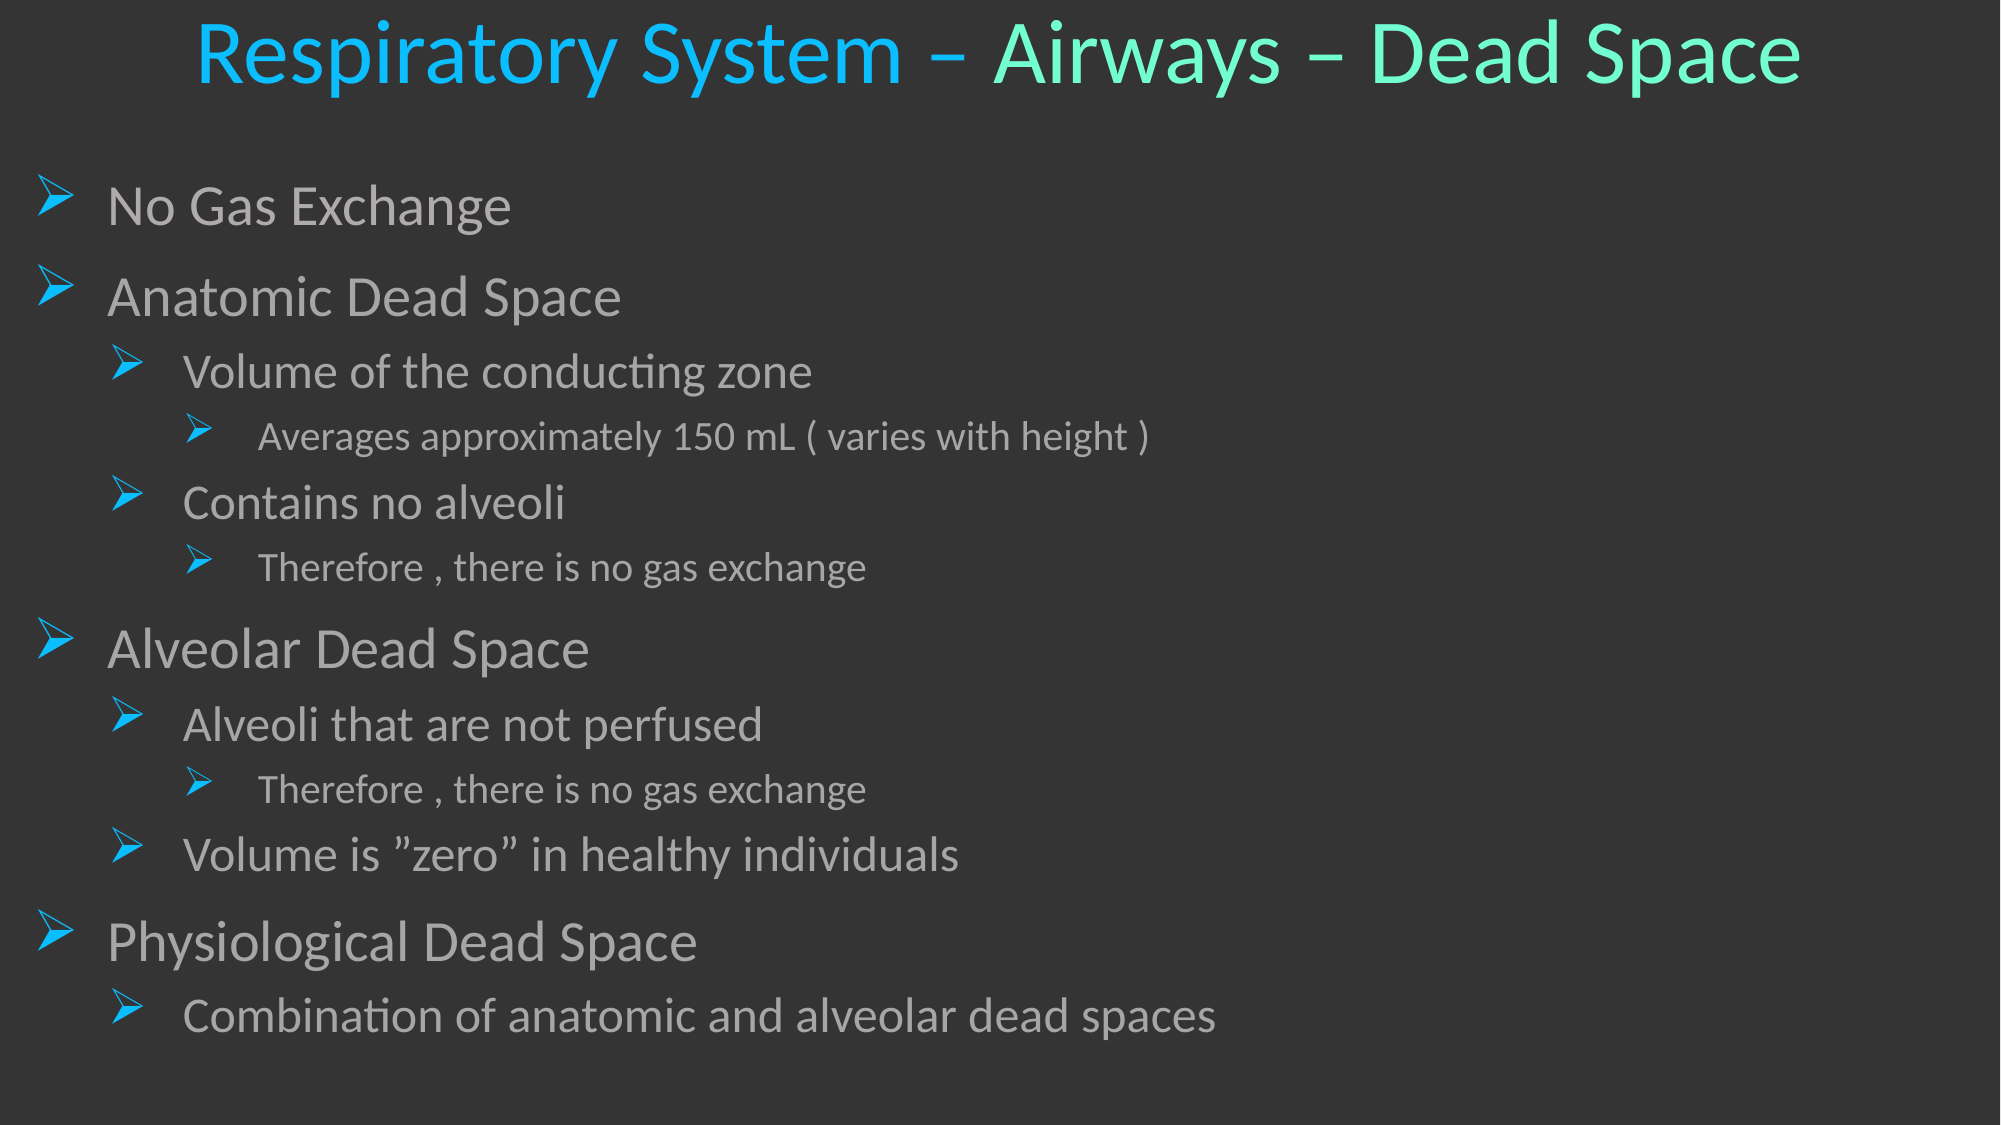

# Respiratory System – Airways – Dead Space
No Gas Exchange
Anatomic Dead Space
Volume of the conducting zone
Averages approximately 150 mL ( varies with height )
Contains no alveoli
Therefore , there is no gas exchange
Alveolar Dead Space
Alveoli that are not perfused
Therefore , there is no gas exchange
Volume is ”zero” in healthy individuals
Physiological Dead Space
Combination of anatomic and alveolar dead spaces